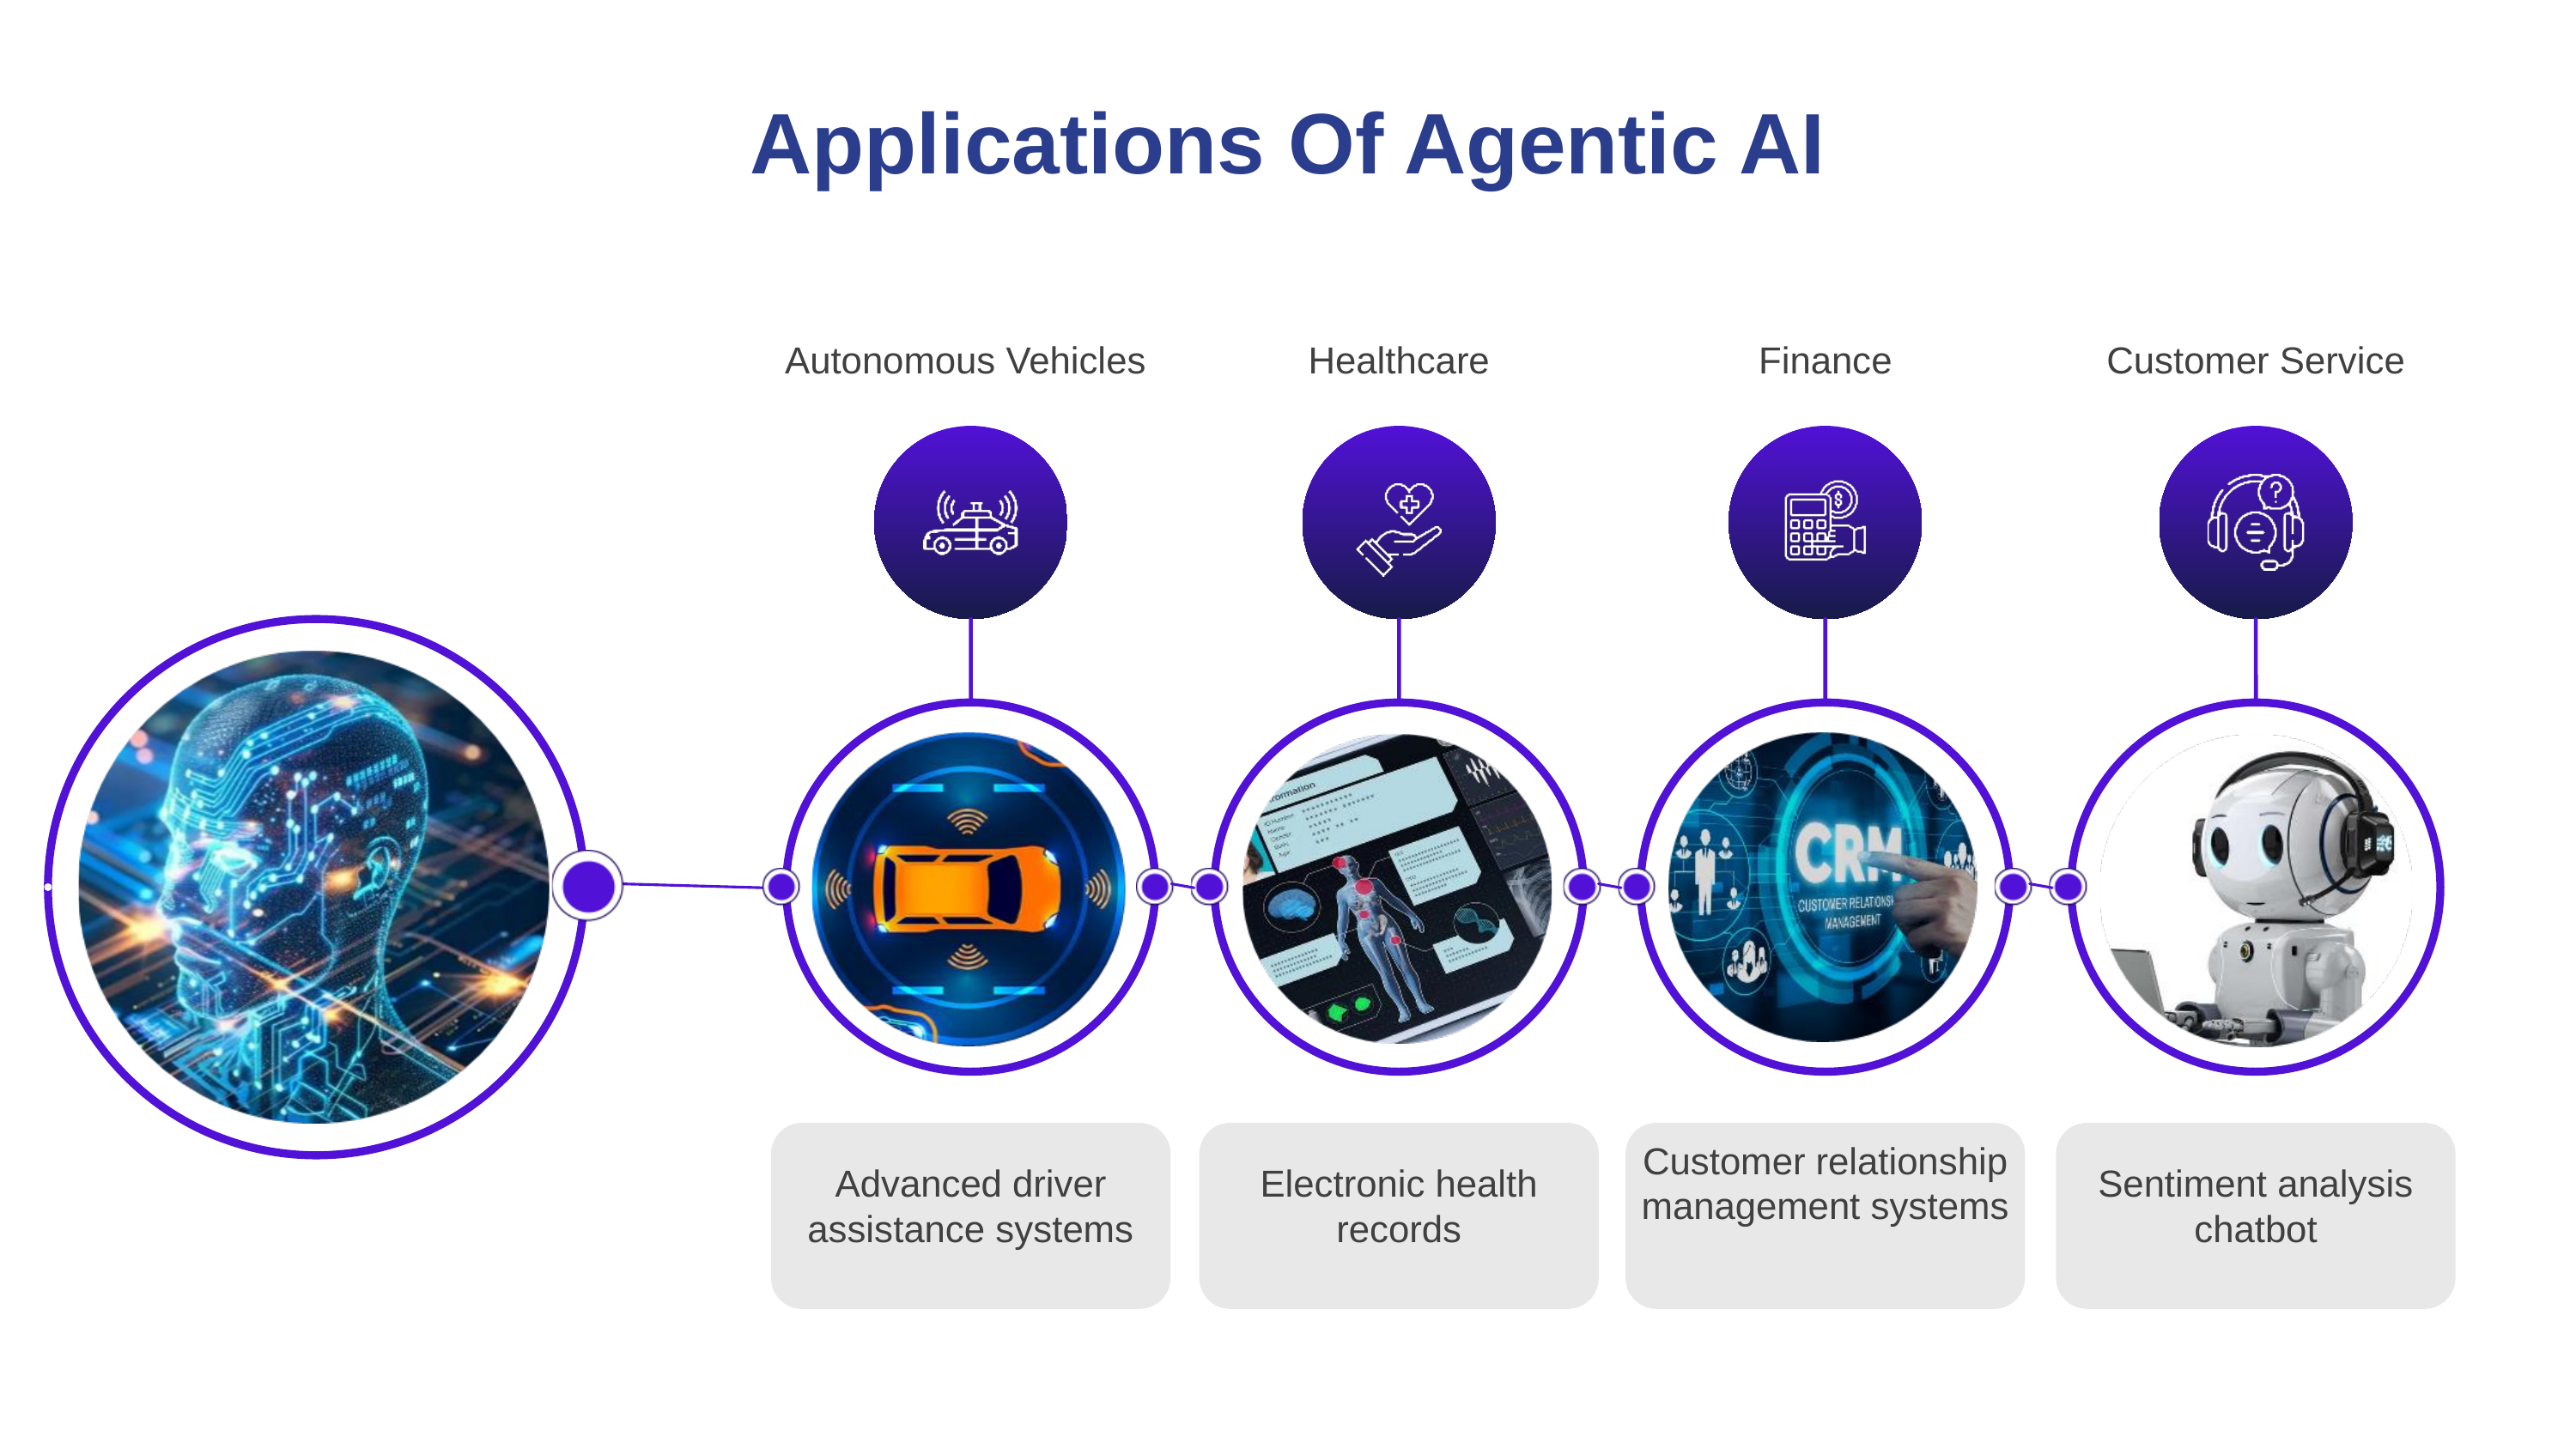

Applications Of Agentic AI

Autonomous Vehicles

Healthcare

Finance

Customer Service

Customer relationship management systems

Advanced driver
assistance systems

Electronic health records

Sentiment analysis chatbot